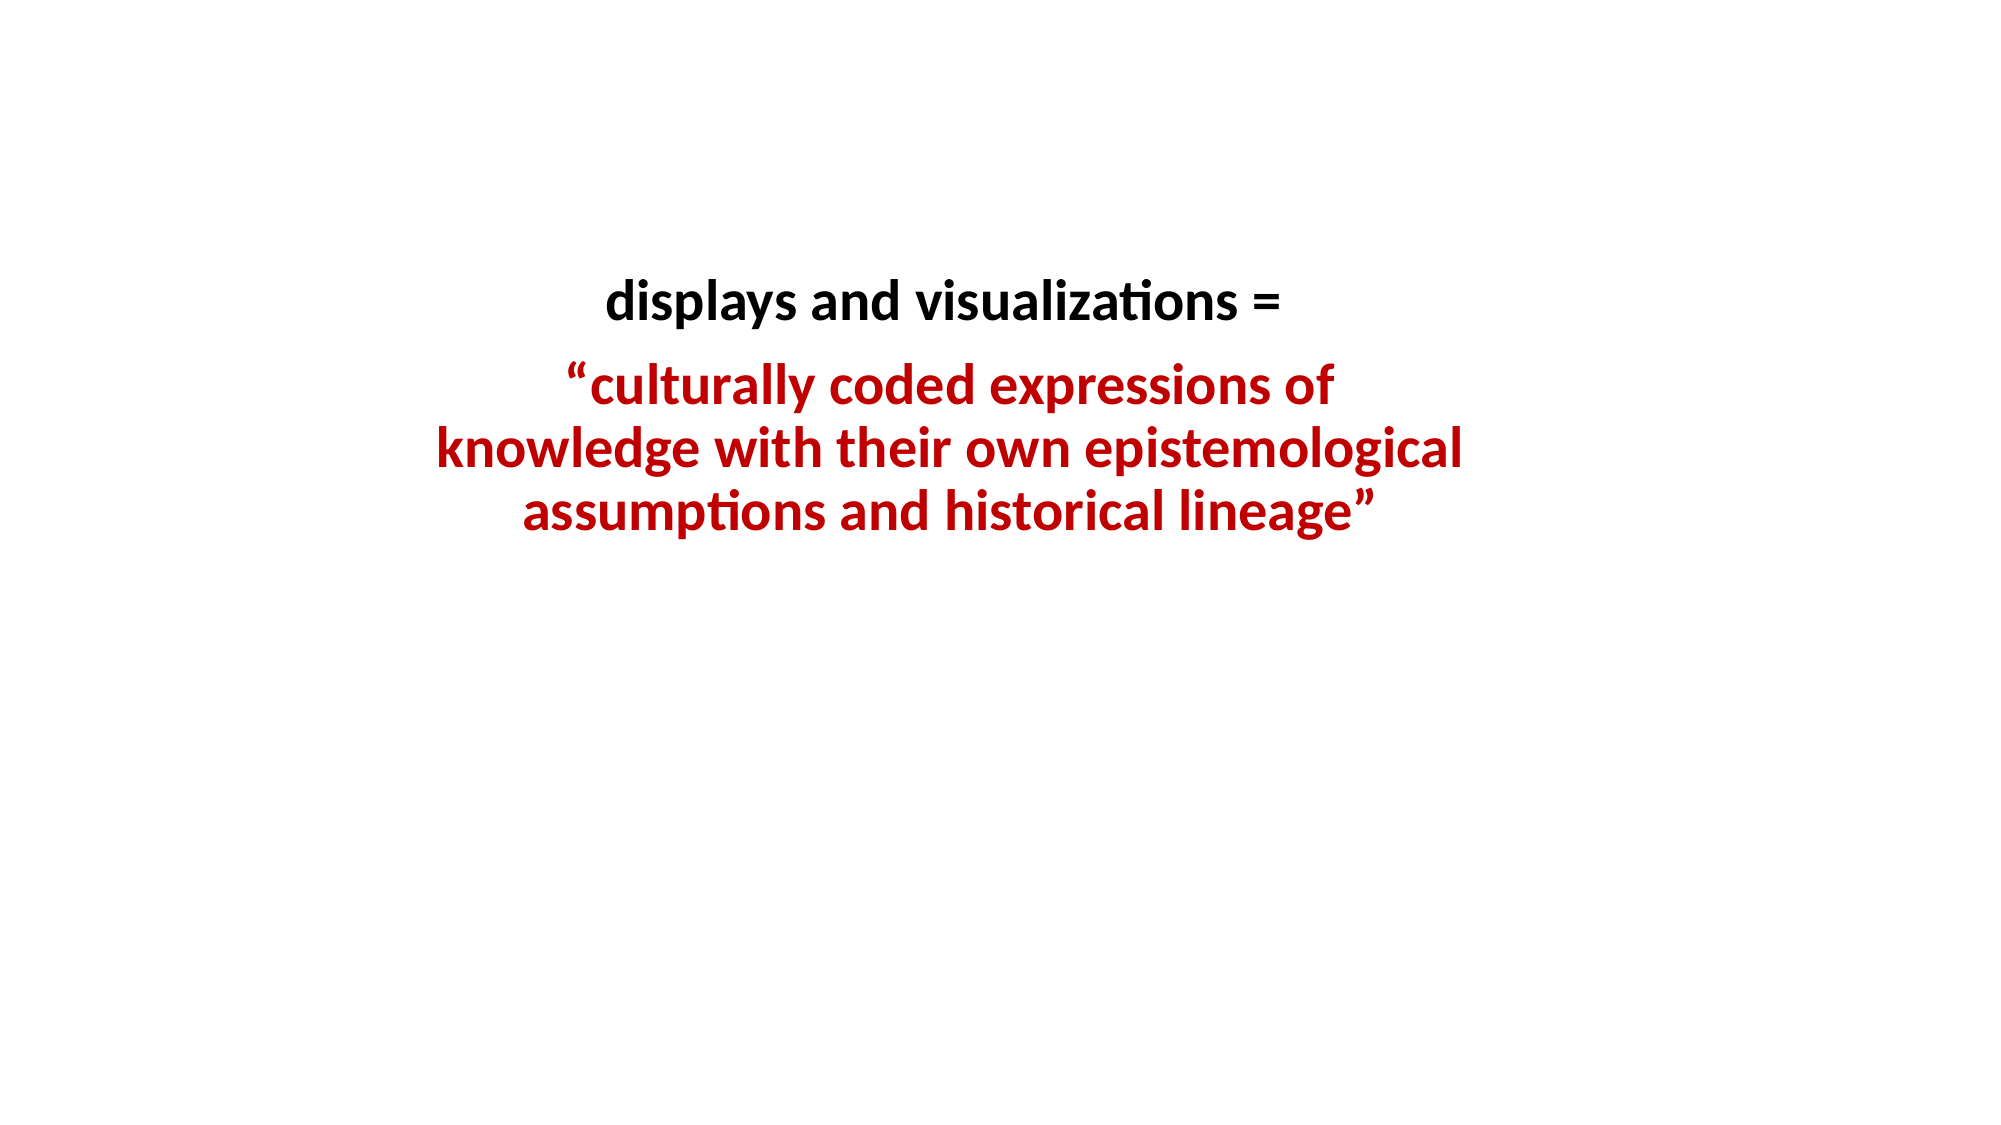

displays and visualizations =
“culturally coded expressions of knowledge with their own epistemological assumptions and historical lineage”